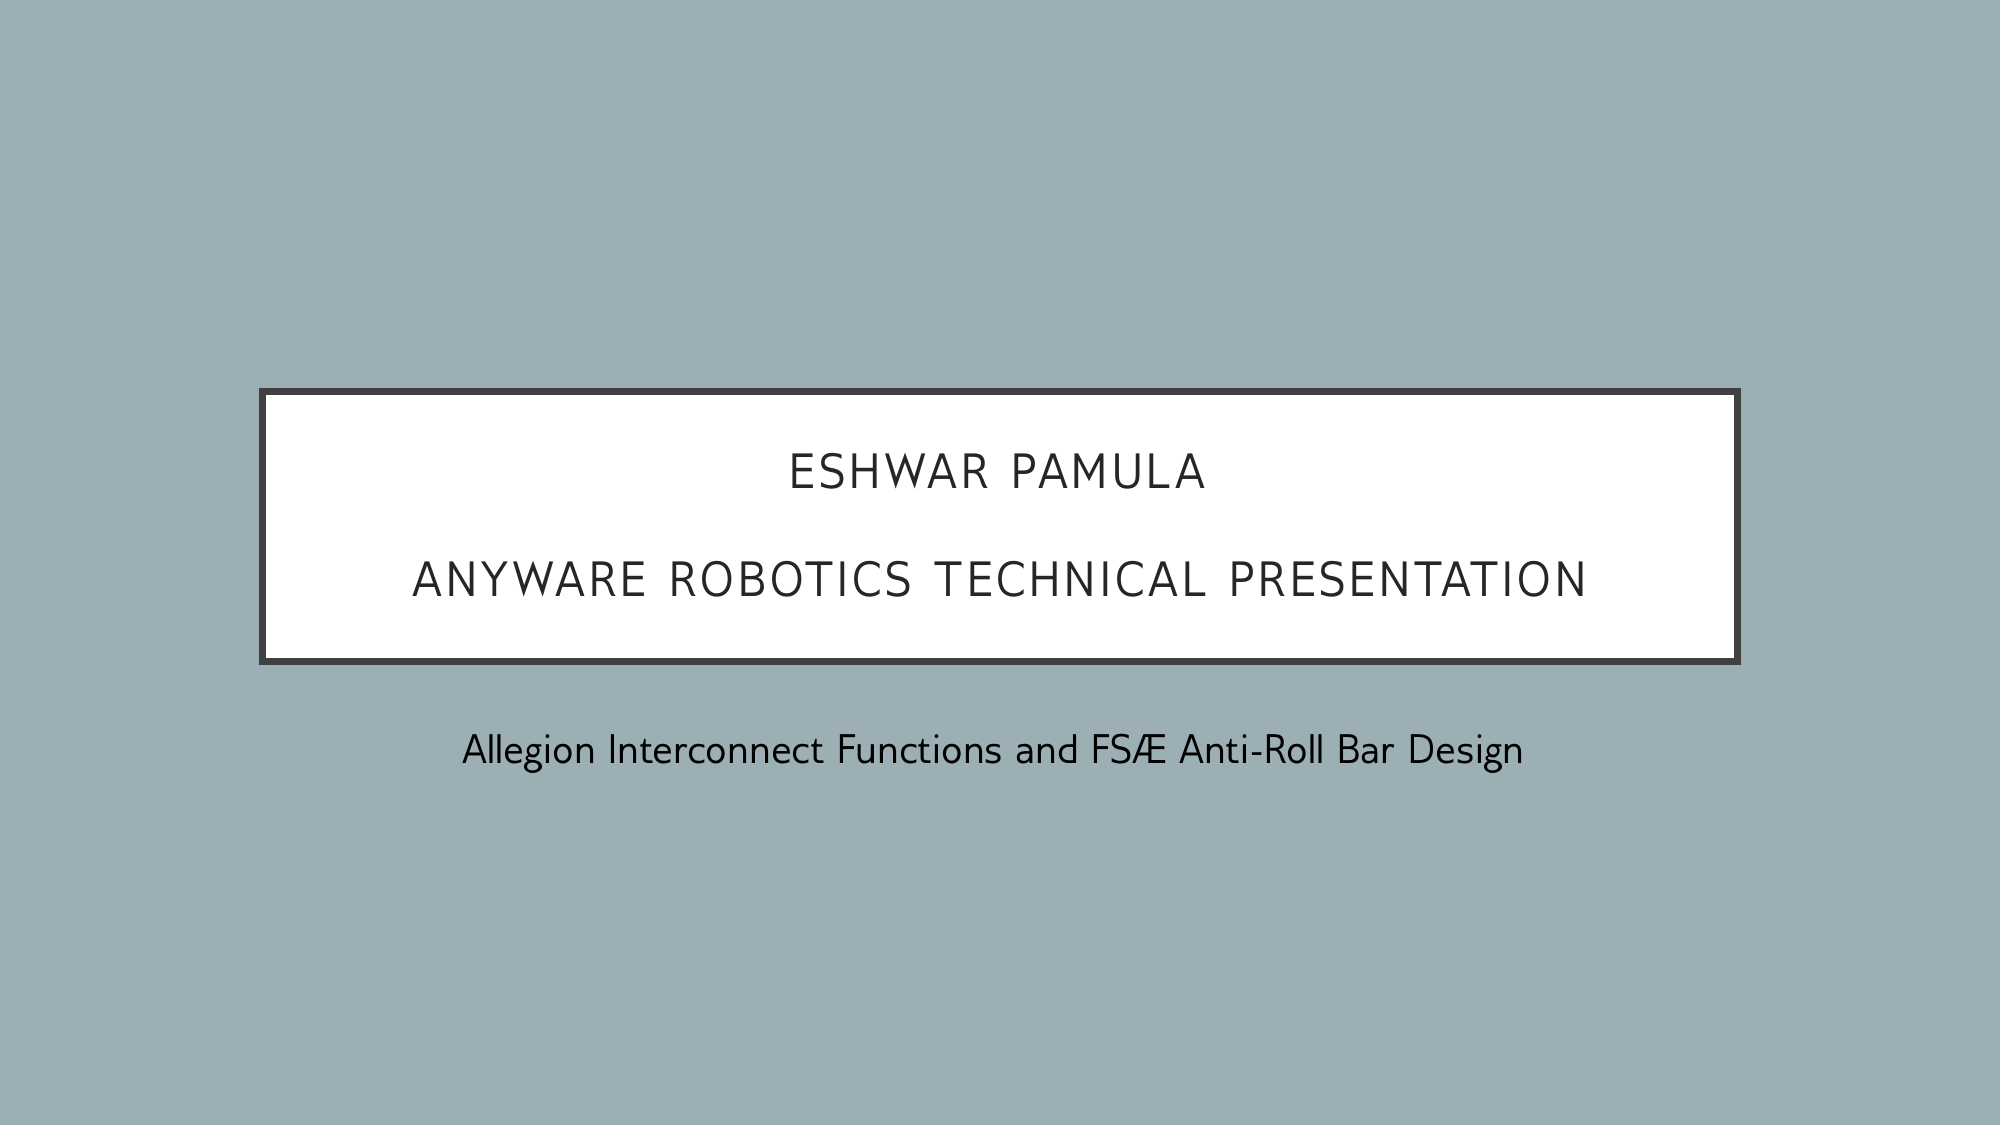

# ESHWAR PAMULA ANYWARE ROBOTICS TECHNICAL PRESENTATION
Allegion Interconnect Functions and FSAE Anti-Roll Bar Design